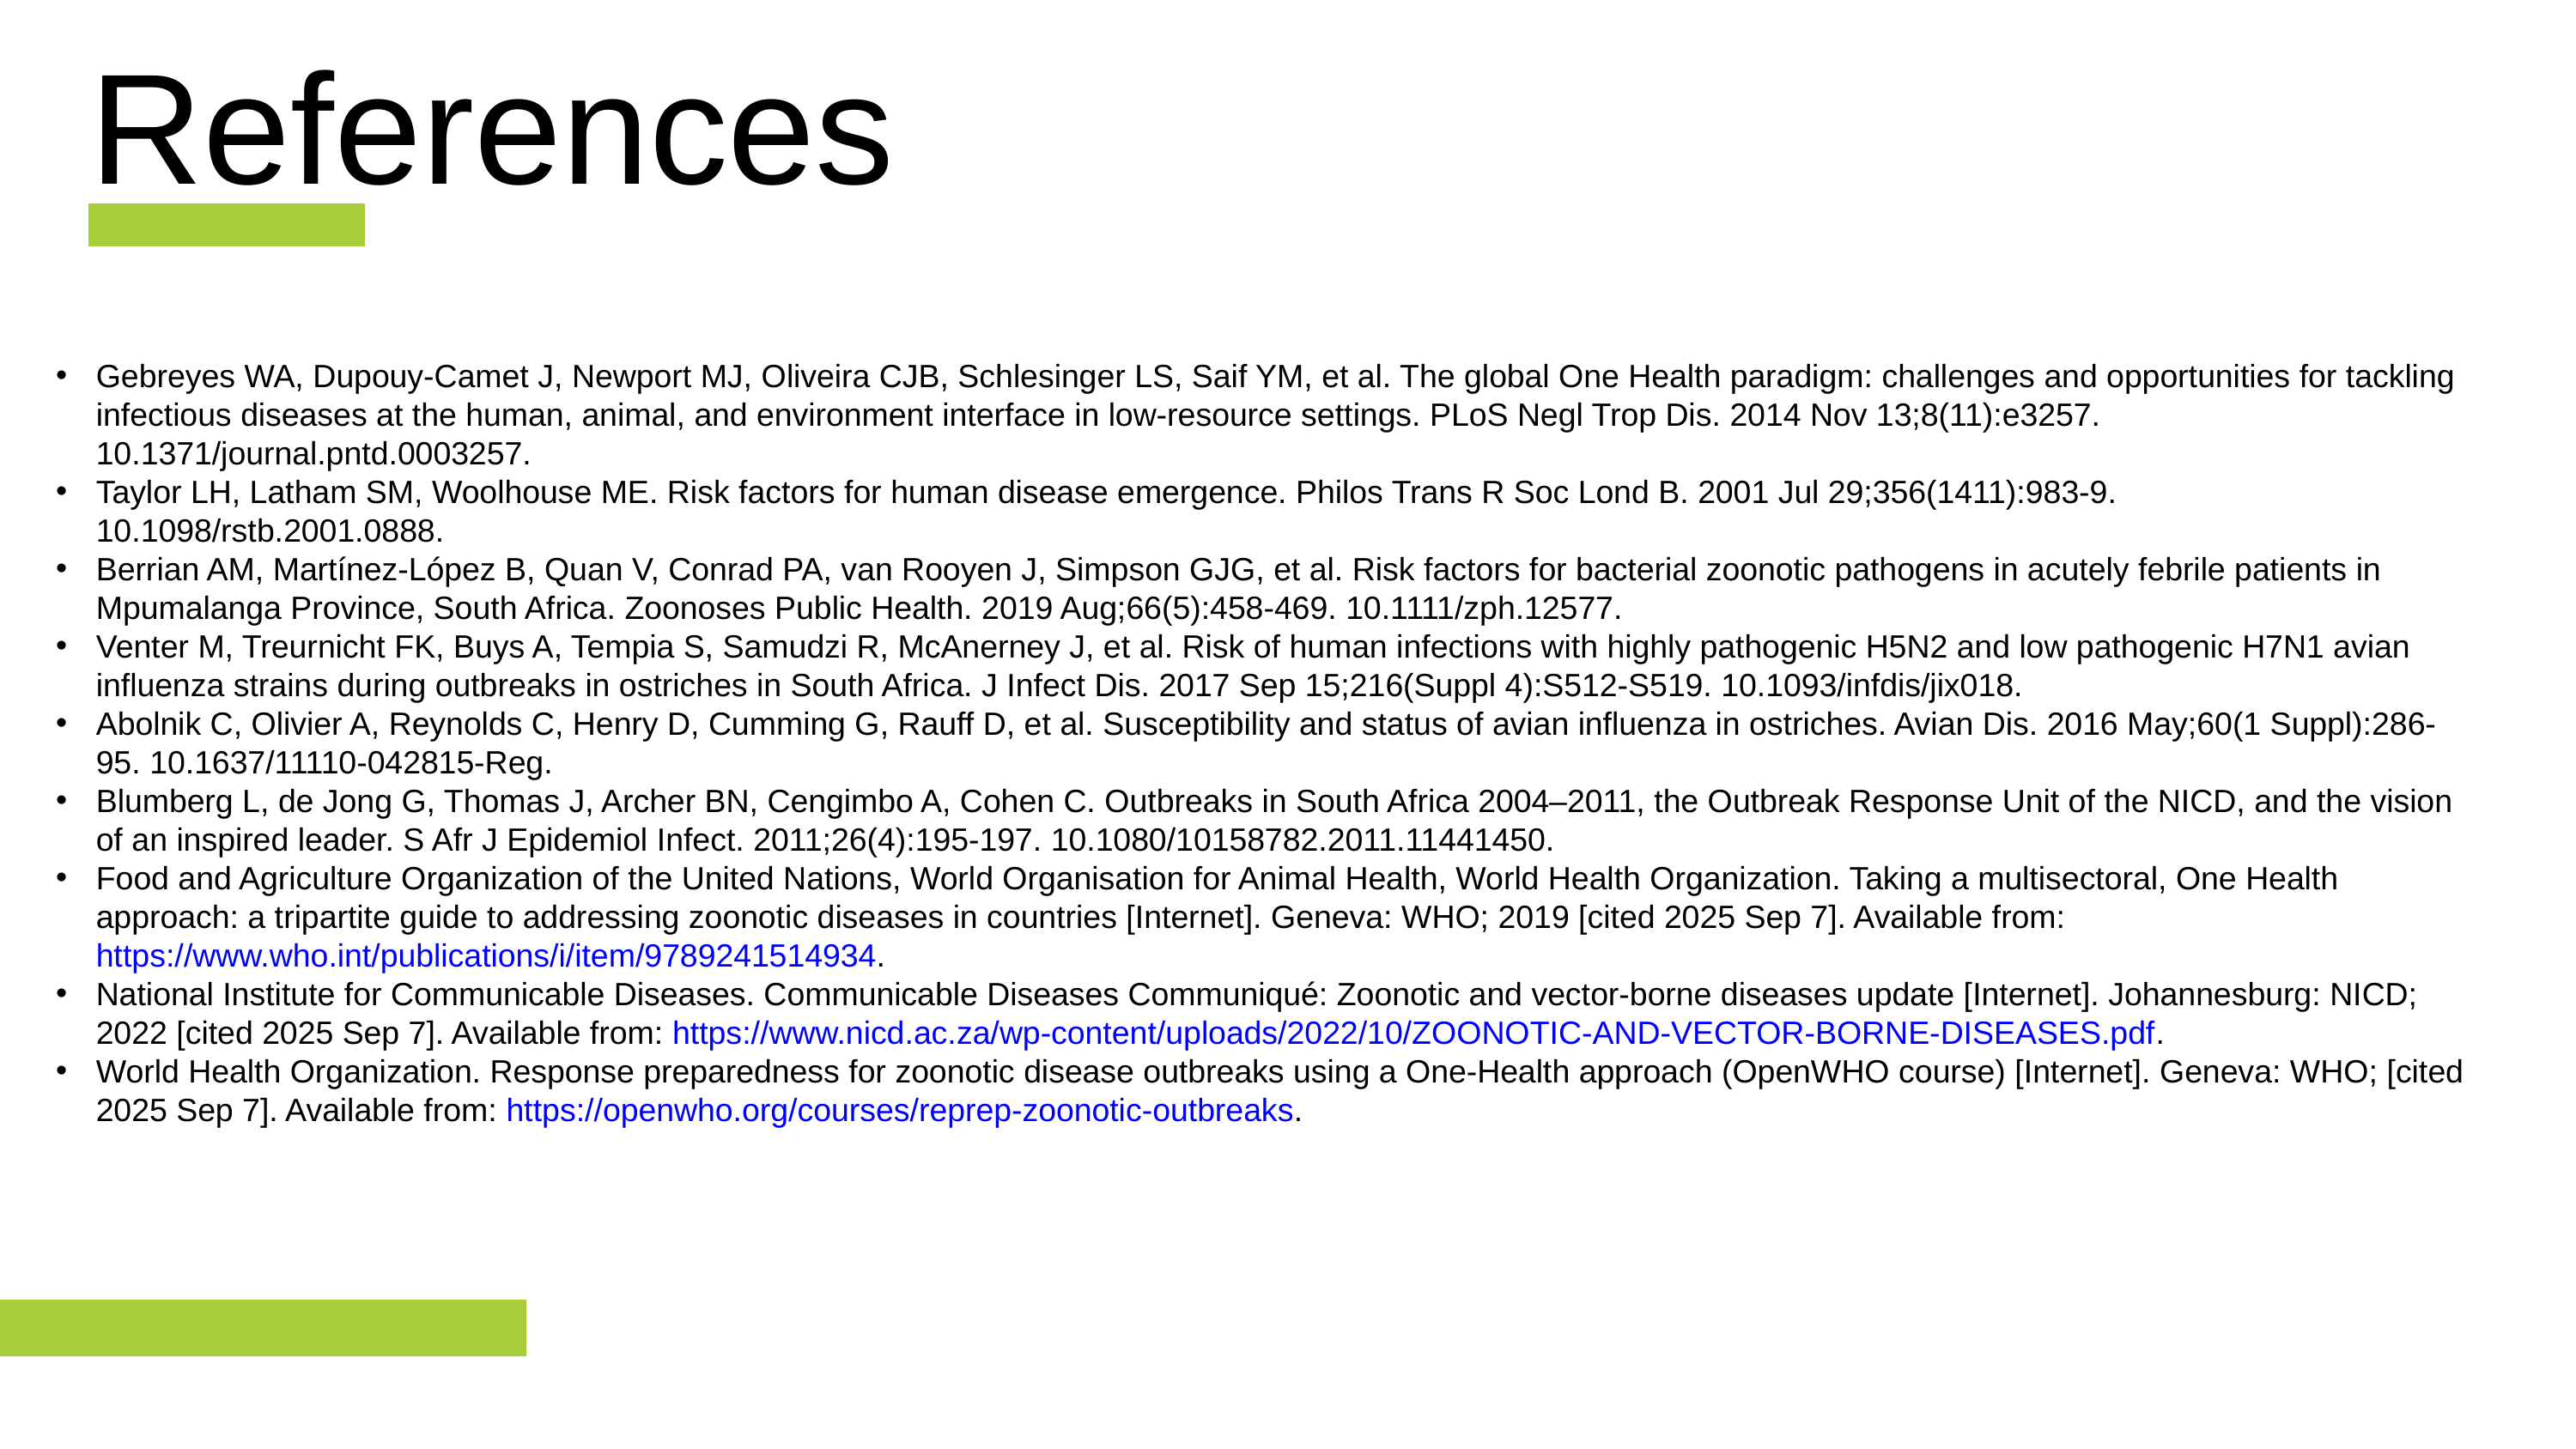

References

Gebreyes WA, Dupouy-Camet J, Newport MJ, Oliveira CJB, Schlesinger LS, Saif YM, et al. The global One Health paradigm: challenges and opportunities for tackling infectious diseases at the human, animal, and environment interface in low-resource settings. PLoS Negl Trop Dis. 2014 Nov 13;8(11):e3257. 10.1371/journal.pntd.0003257.
Taylor LH, Latham SM, Woolhouse ME. Risk factors for human disease emergence. Philos Trans R Soc Lond B. 2001 Jul 29;356(1411):983-9. 10.1098/rstb.2001.0888.
Berrian AM, Martínez-López B, Quan V, Conrad PA, van Rooyen J, Simpson GJG, et al. Risk factors for bacterial zoonotic pathogens in acutely febrile patients in Mpumalanga Province, South Africa. Zoonoses Public Health. 2019 Aug;66(5):458-469. 10.1111/zph.12577.
Venter M, Treurnicht FK, Buys A, Tempia S, Samudzi R, McAnerney J, et al. Risk of human infections with highly pathogenic H5N2 and low pathogenic H7N1 avian influenza strains during outbreaks in ostriches in South Africa. J Infect Dis. 2017 Sep 15;216(Suppl 4):S512-S519. 10.1093/infdis/jix018.
Abolnik C, Olivier A, Reynolds C, Henry D, Cumming G, Rauff D, et al. Susceptibility and status of avian influenza in ostriches. Avian Dis. 2016 May;60(1 Suppl):286-95. 10.1637/11110-042815-Reg.
Blumberg L, de Jong G, Thomas J, Archer BN, Cengimbo A, Cohen C. Outbreaks in South Africa 2004–2011, the Outbreak Response Unit of the NICD, and the vision of an inspired leader. S Afr J Epidemiol Infect. 2011;26(4):195-197. 10.1080/10158782.2011.11441450.
Food and Agriculture Organization of the United Nations, World Organisation for Animal Health, World Health Organization. Taking a multisectoral, One Health approach: a tripartite guide to addressing zoonotic diseases in countries [Internet]. Geneva: WHO; 2019 [cited 2025 Sep 7]. Available from: https://www.who.int/publications/i/item/9789241514934.
National Institute for Communicable Diseases. Communicable Diseases Communiqué: Zoonotic and vector-borne diseases update [Internet]. Johannesburg: NICD; 2022 [cited 2025 Sep 7]. Available from: https://www.nicd.ac.za/wp-content/uploads/2022/10/ZOONOTIC-AND-VECTOR-BORNE-DISEASES.pdf.
World Health Organization. Response preparedness for zoonotic disease outbreaks using a One-Health approach (OpenWHO course) [Internet]. Geneva: WHO; [cited 2025 Sep 7]. Available from: https://openwho.org/courses/reprep-zoonotic-outbreaks.